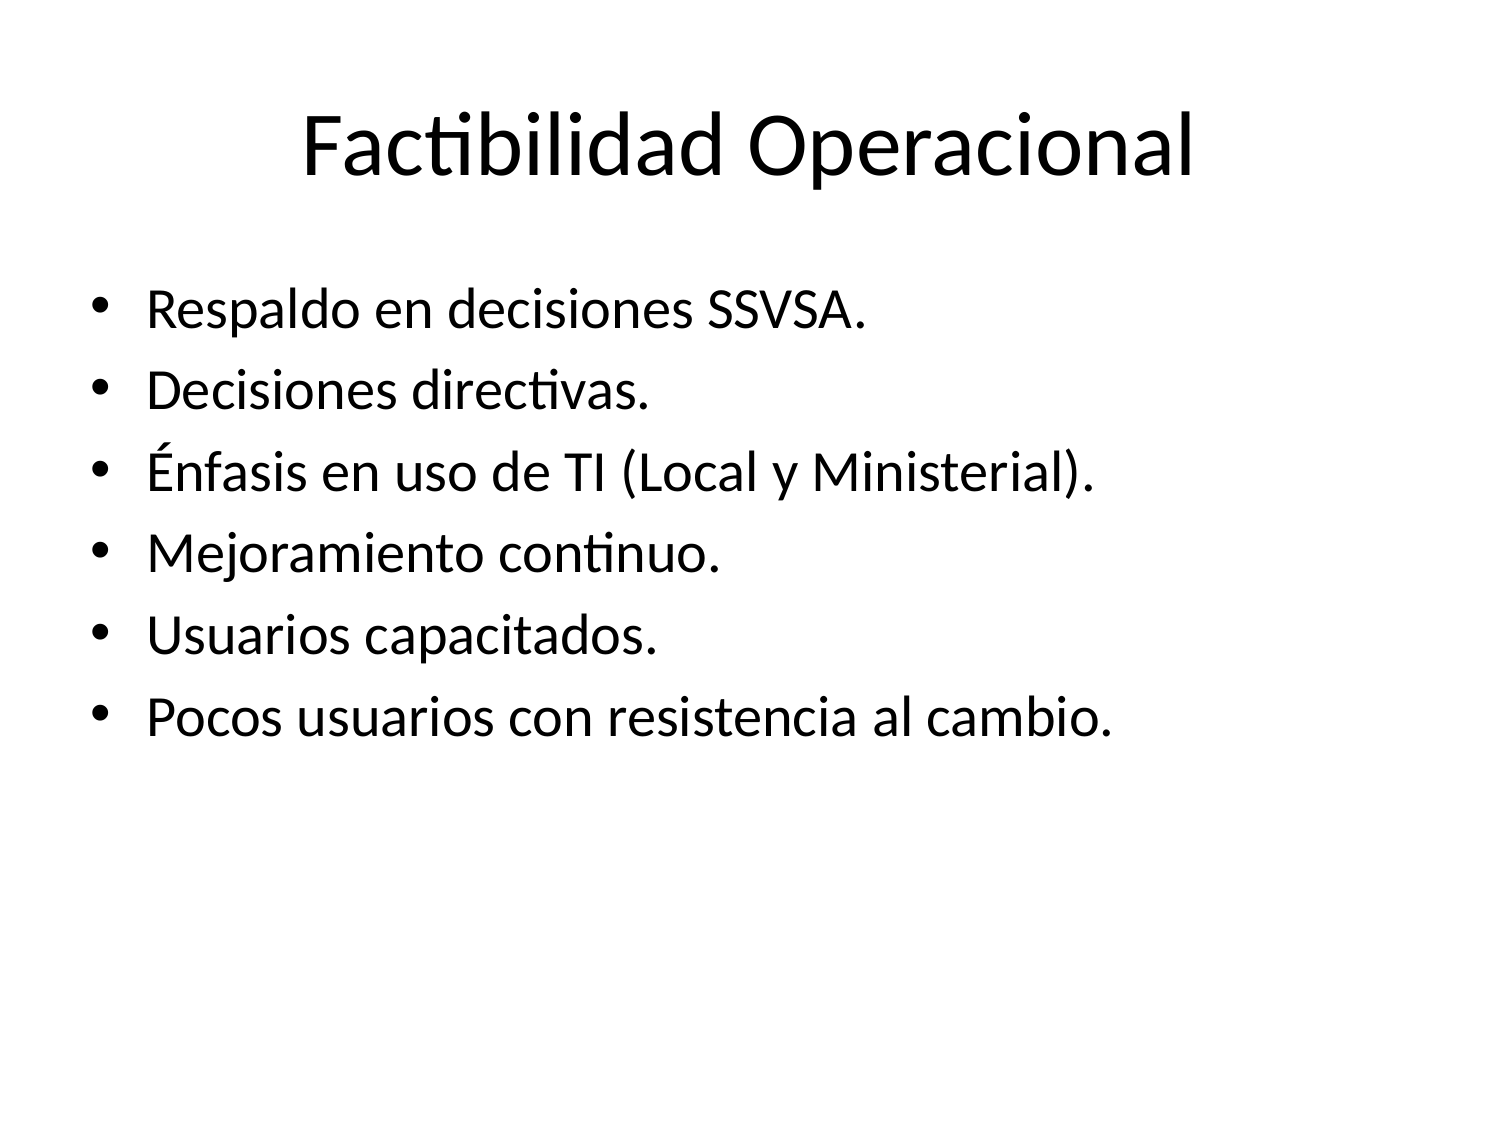

# Factibilidad Operacional
Respaldo en decisiones SSVSA.
Decisiones directivas.
Énfasis en uso de TI (Local y Ministerial).
Mejoramiento continuo.
Usuarios capacitados.
Pocos usuarios con resistencia al cambio.